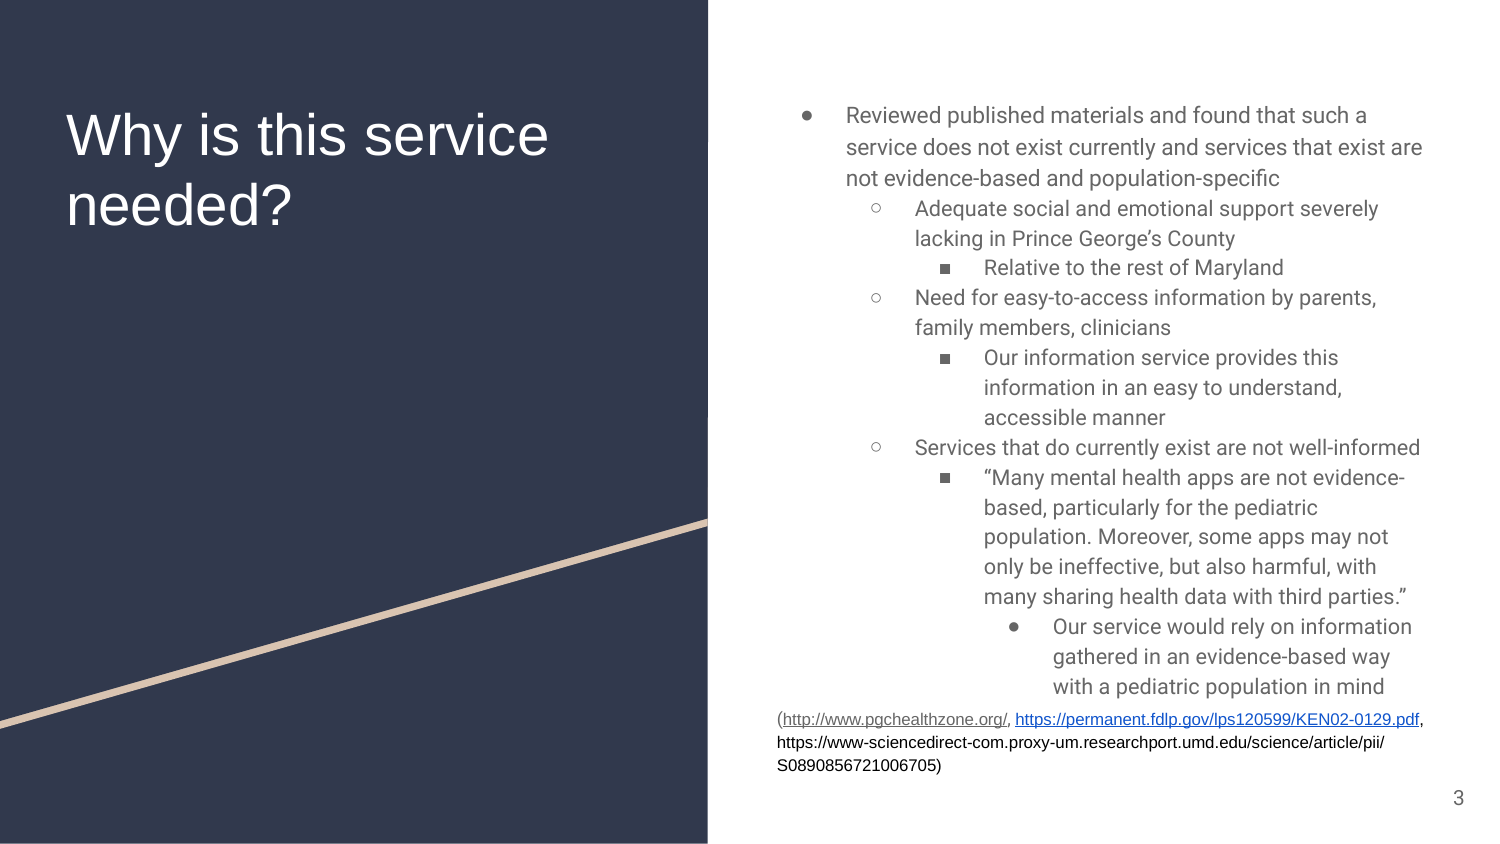

# Why is this service needed?
Reviewed published materials and found that such a service does not exist currently and services that exist are not evidence-based and population-specific
Adequate social and emotional support severely lacking in Prince George’s County
Relative to the rest of Maryland
Need for easy-to-access information by parents, family members, clinicians
Our information service provides this information in an easy to understand, accessible manner
Services that do currently exist are not well-informed
“Many mental health apps are not evidence-based, particularly for the pediatric population. Moreover, some apps may not only be ineffective, but also harmful, with many sharing health data with third parties.”
Our service would rely on information gathered in an evidence-based way with a pediatric population in mind
(http://www.pgchealthzone.org/, https://permanent.fdlp.gov/lps120599/KEN02-0129.pdf, https://www-sciencedirect-com.proxy-um.researchport.umd.edu/science/article/pii/S0890856721006705)

3